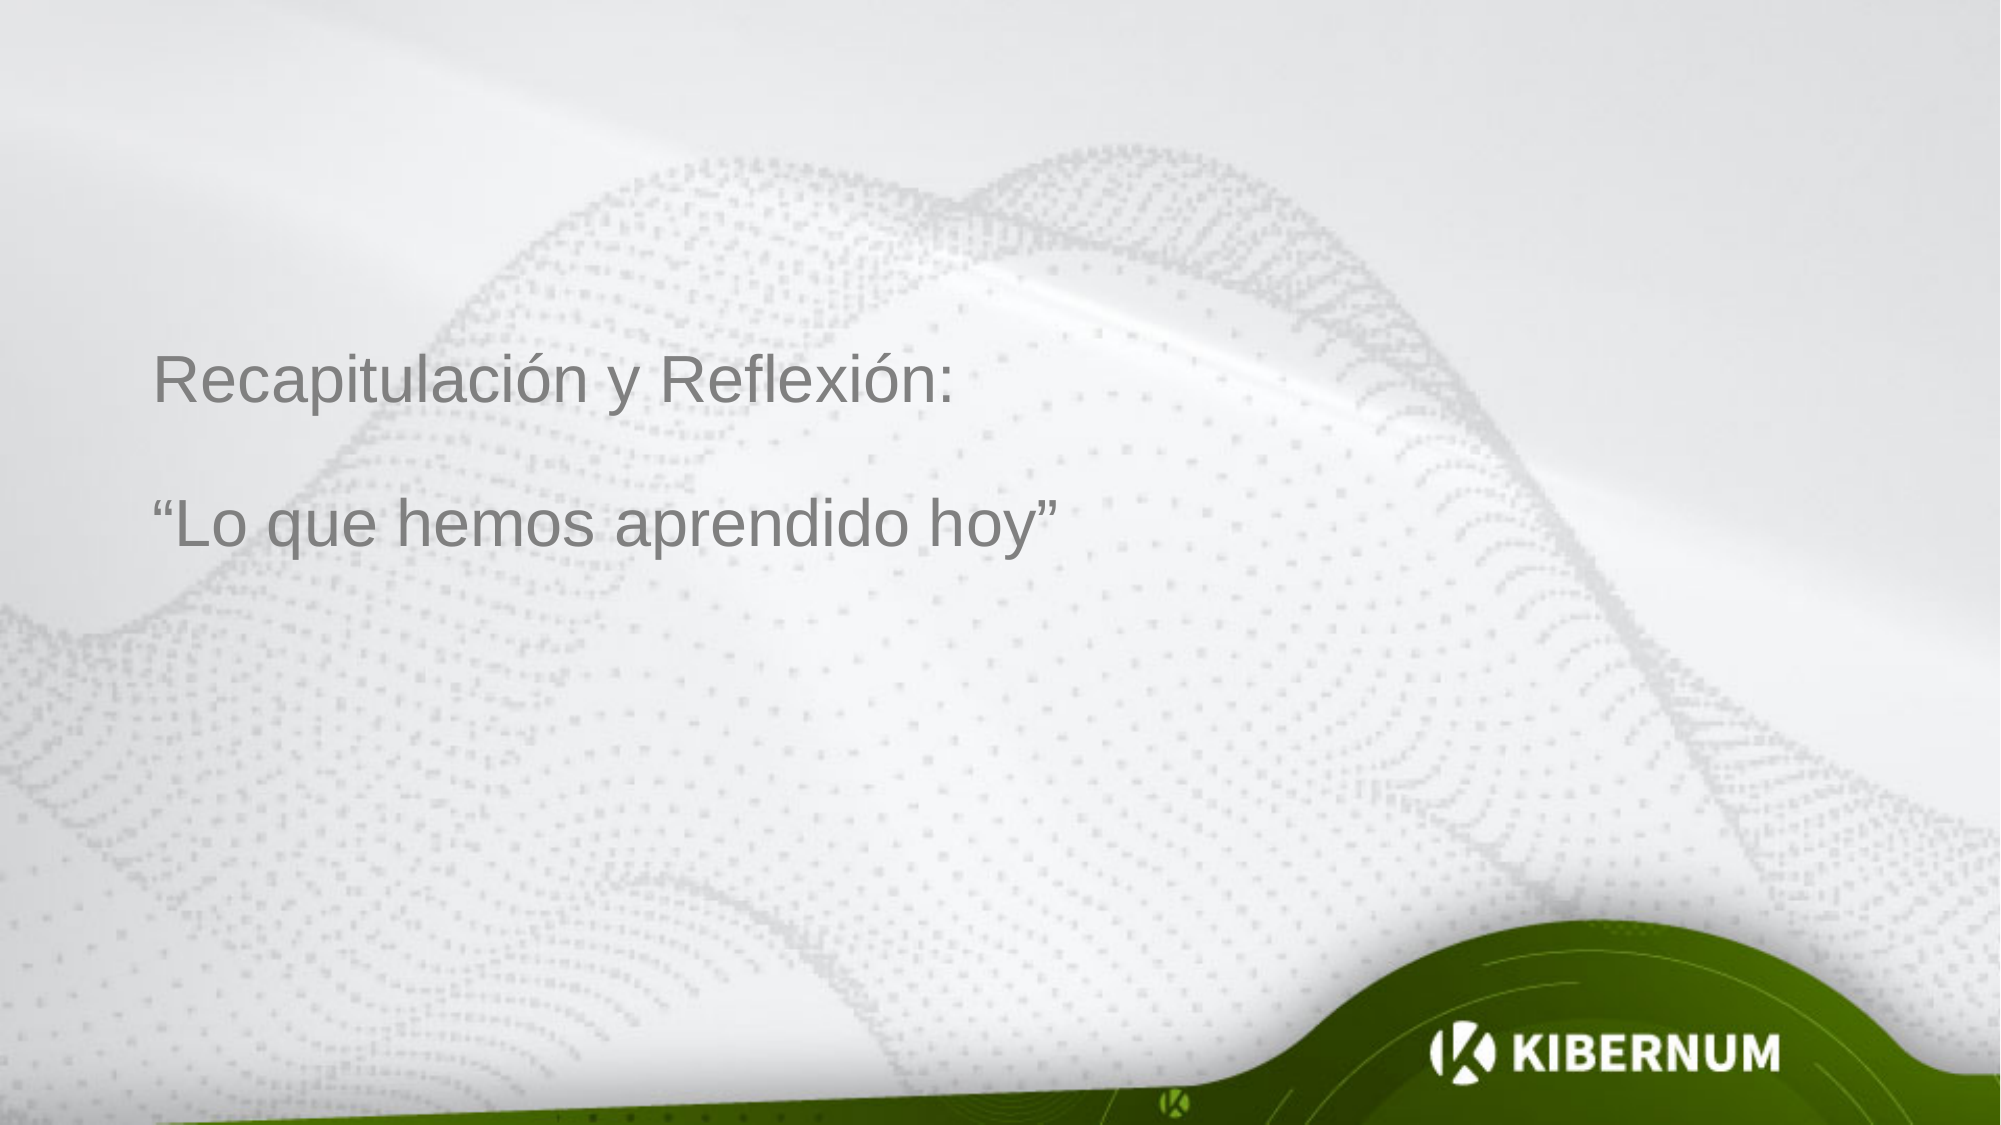

# Recapitulación y Reflexión: “Lo que hemos aprendido hoy”